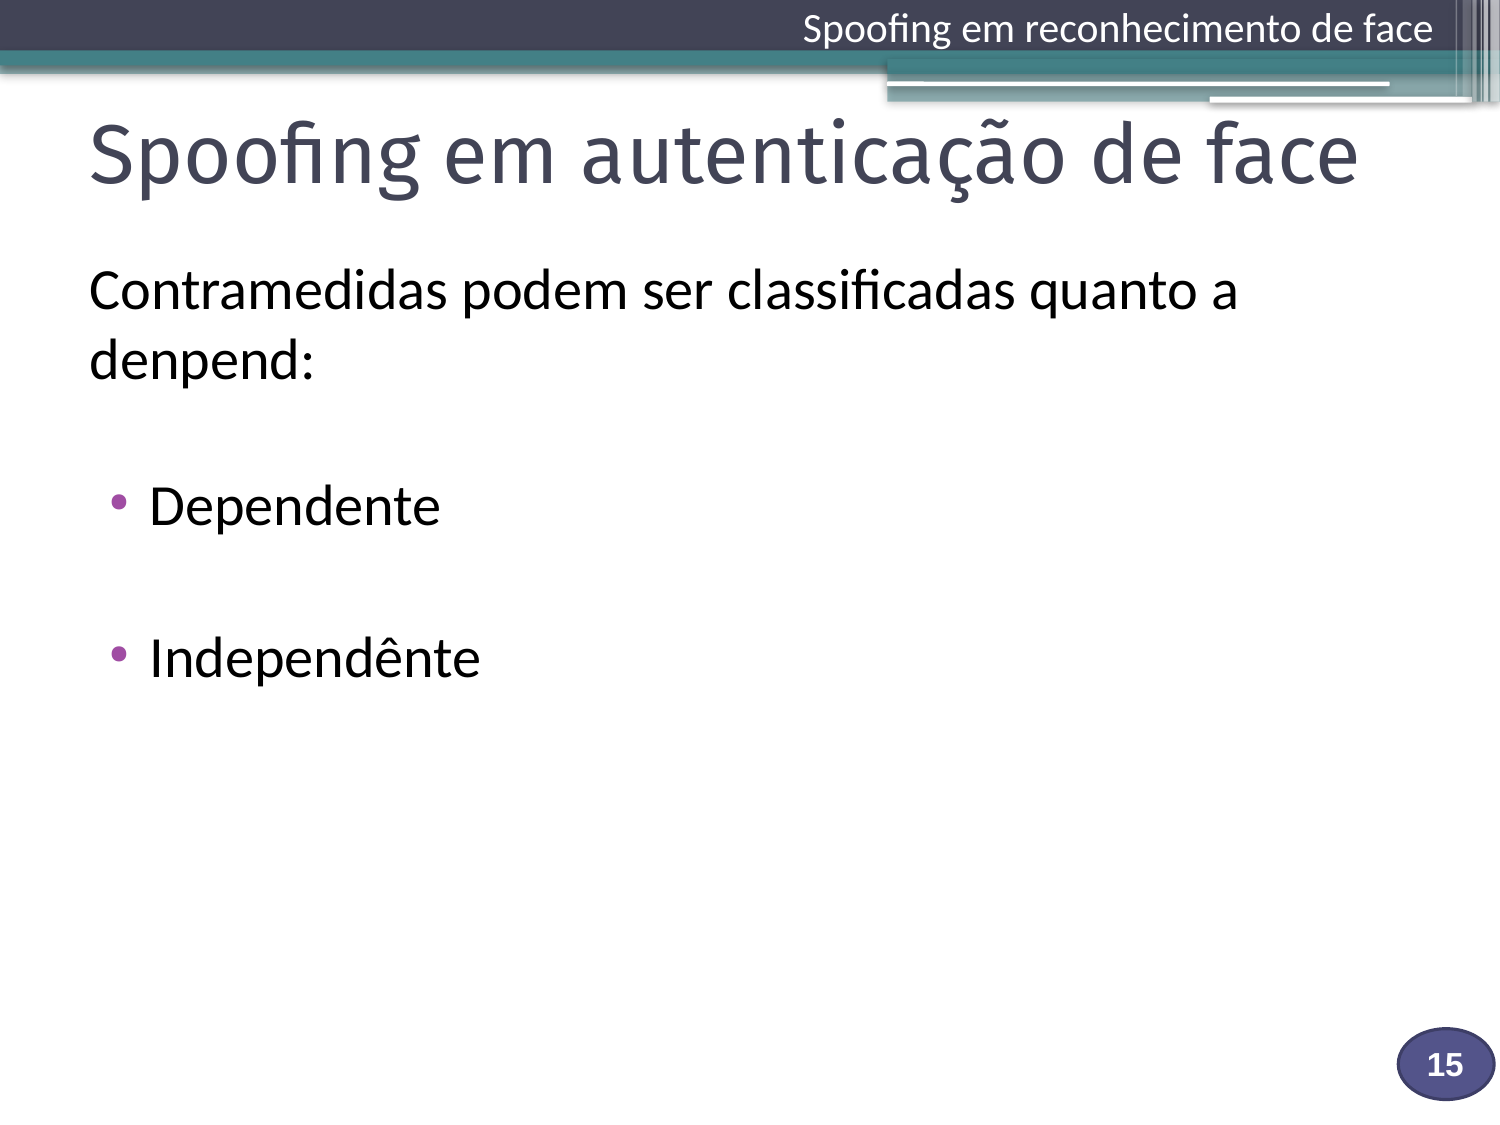

Spoofing em reconhecimento de face
# Spoofing em autenticação de face
Contramedidas podem ser classificadas quanto a denpend:
Dependente

Independênte